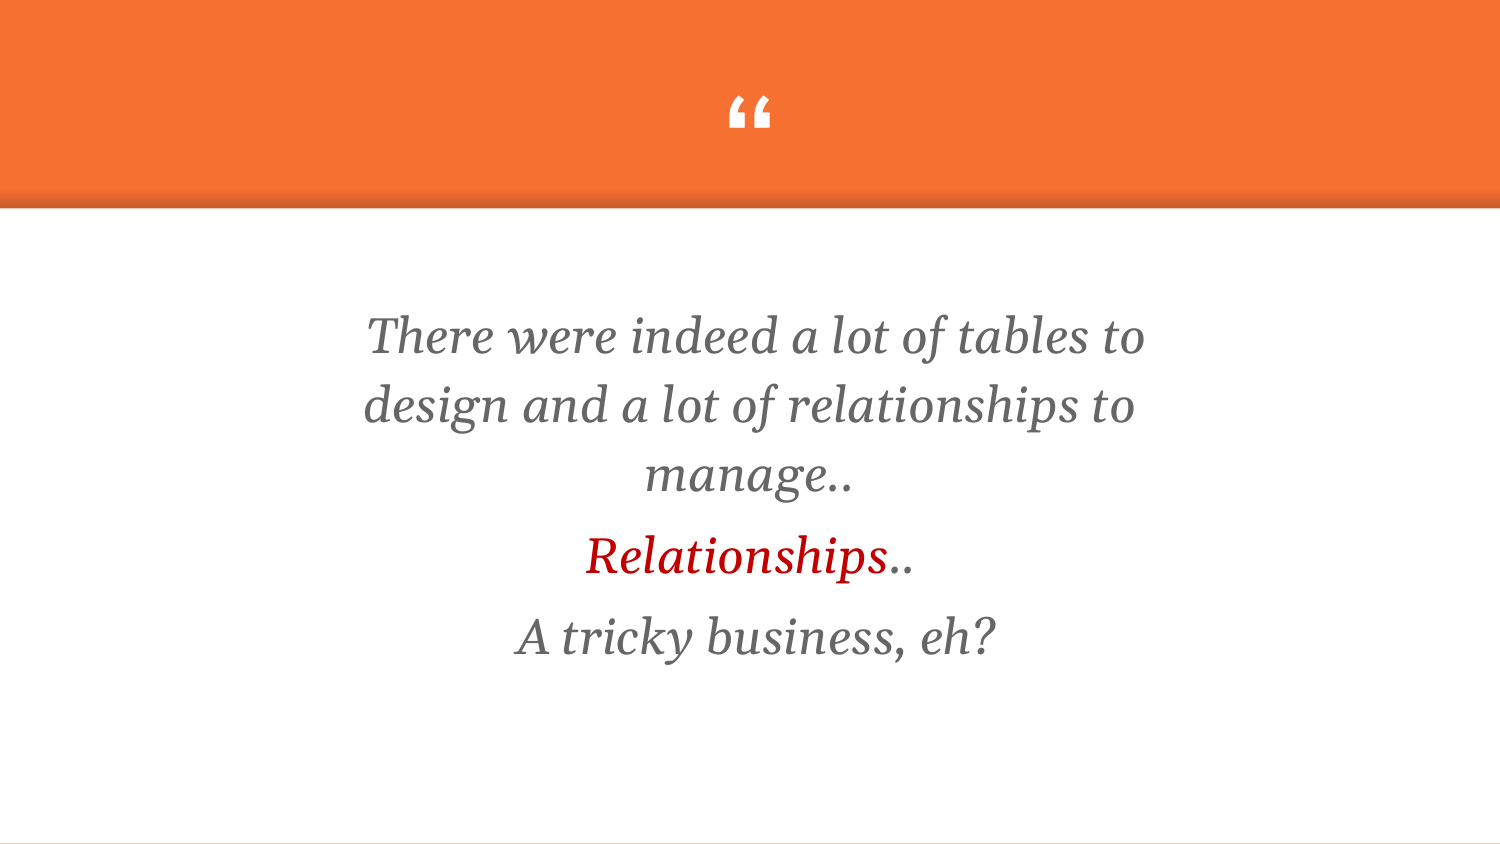

There were indeed a lot of tables to design and a lot of relationships to manage..
Relationships..
A tricky business, eh?
17